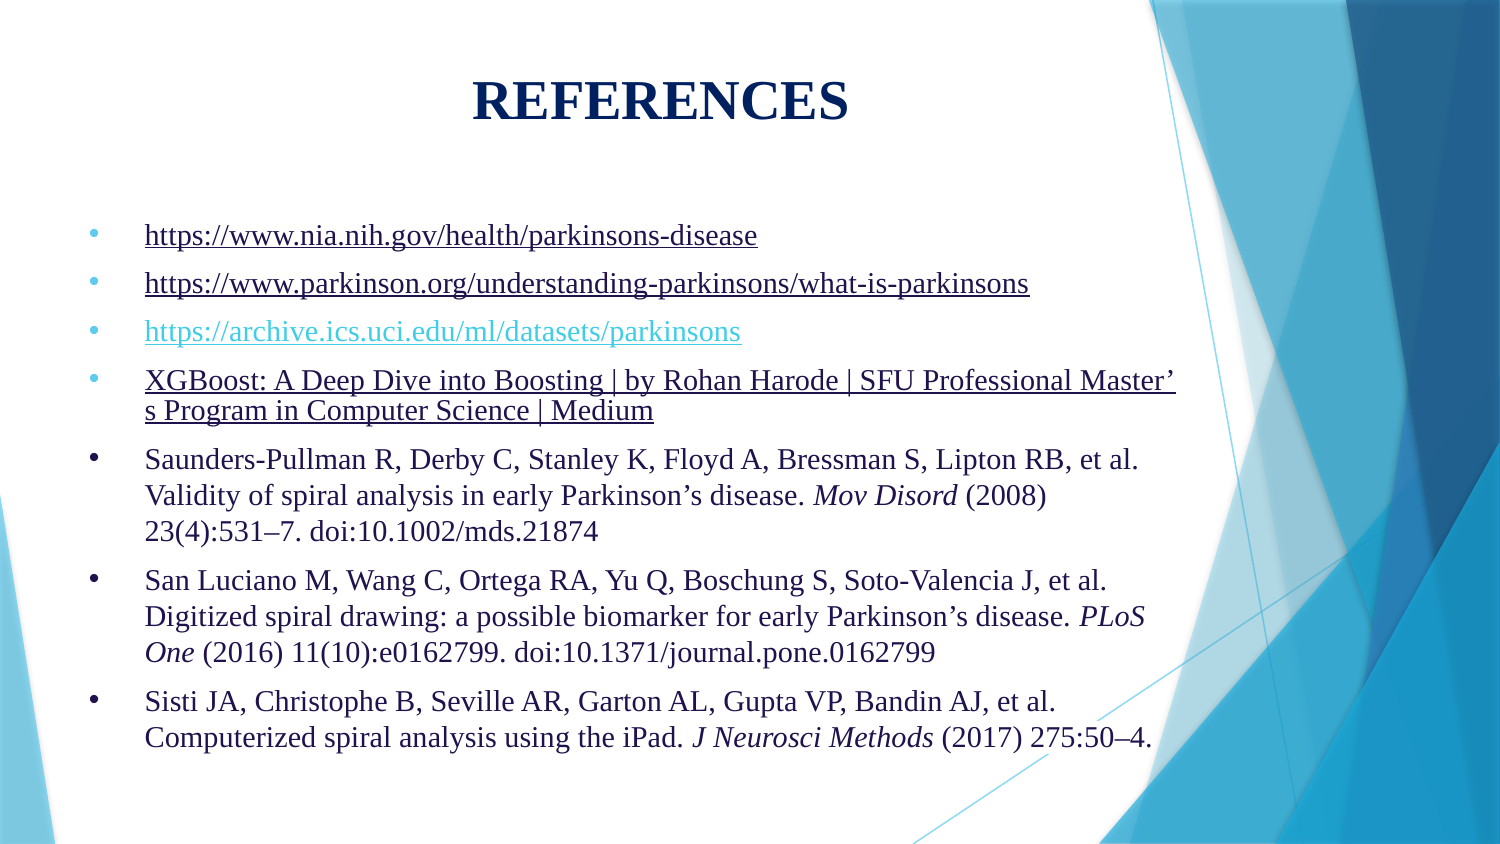

# REFERENCES
https://www.nia.nih.gov/health/parkinsons-disease
https://www.parkinson.org/understanding-parkinsons/what-is-parkinsons
https://archive.ics.uci.edu/ml/datasets/parkinsons
XGBoost: A Deep Dive into Boosting | by Rohan Harode | SFU Professional Master’s Program in Computer Science | Medium
Saunders-Pullman R, Derby C, Stanley K, Floyd A, Bressman S, Lipton RB, et al. Validity of spiral analysis in early Parkinson’s disease. Mov Disord (2008) 23(4):531–7. doi:10.1002/mds.21874
San Luciano M, Wang C, Ortega RA, Yu Q, Boschung S, Soto-Valencia J, et al. Digitized spiral drawing: a possible biomarker for early Parkinson’s disease. PLoS One (2016) 11(10):e0162799. doi:10.1371/journal.pone.0162799
Sisti JA, Christophe B, Seville AR, Garton AL, Gupta VP, Bandin AJ, et al. Computerized spiral analysis using the iPad. J Neurosci Methods (2017) 275:50–4.